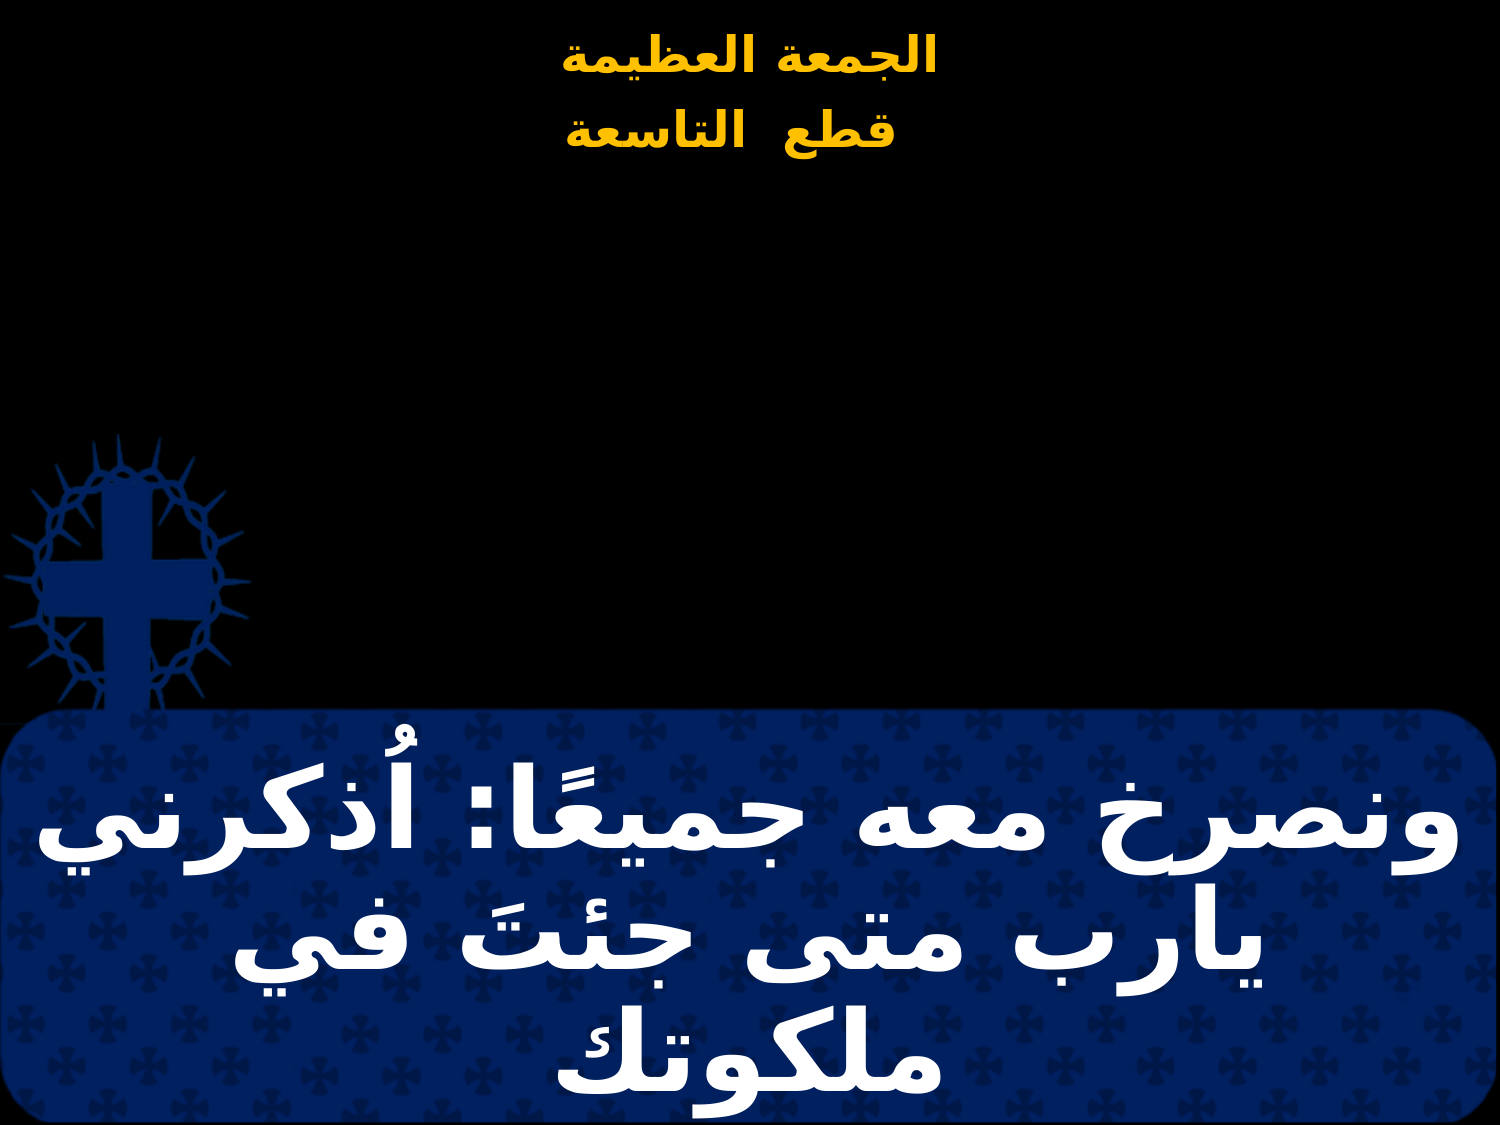

# ونصرخ معه جميعًا: اُذكرني يارب متى جئتَ في ملكوتك